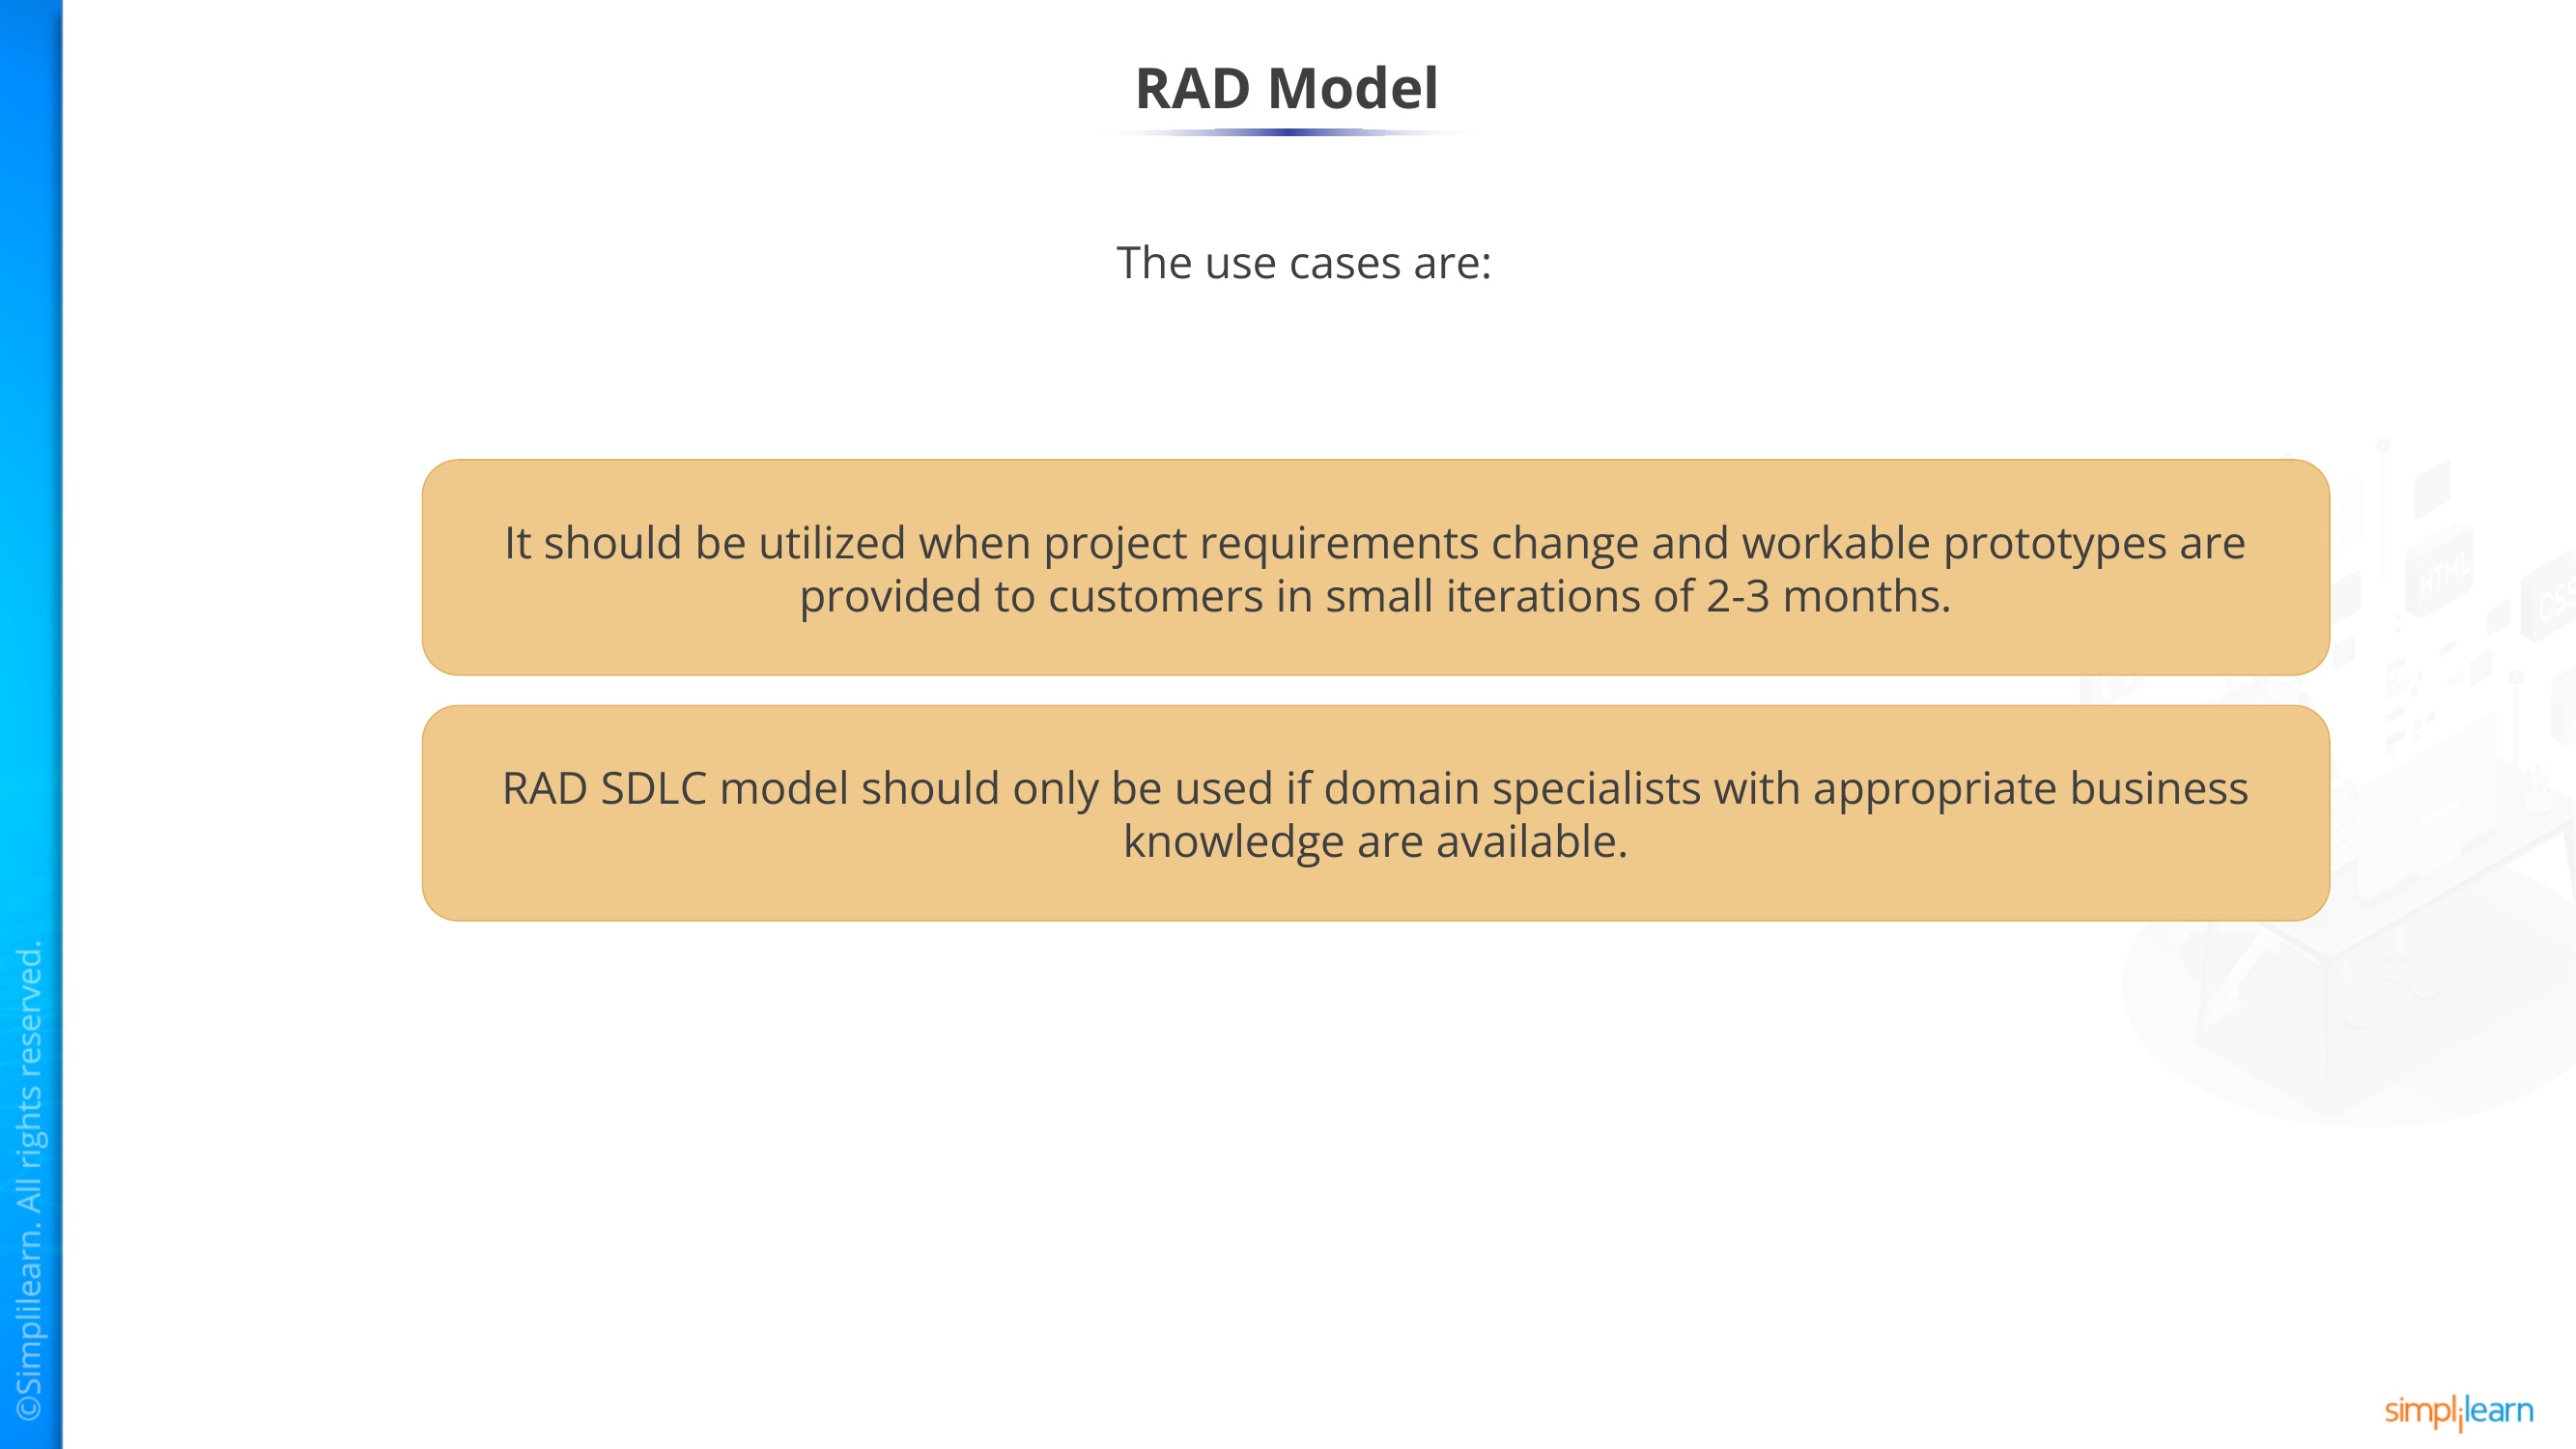

# RAD Model

The use cases are:

It should be utilized when project requirements change and workable prototypes are provided to customers in small iterations of 2-3 months.
RAD SDLC model should only be used if domain specialists with appropriate business knowledge are available.